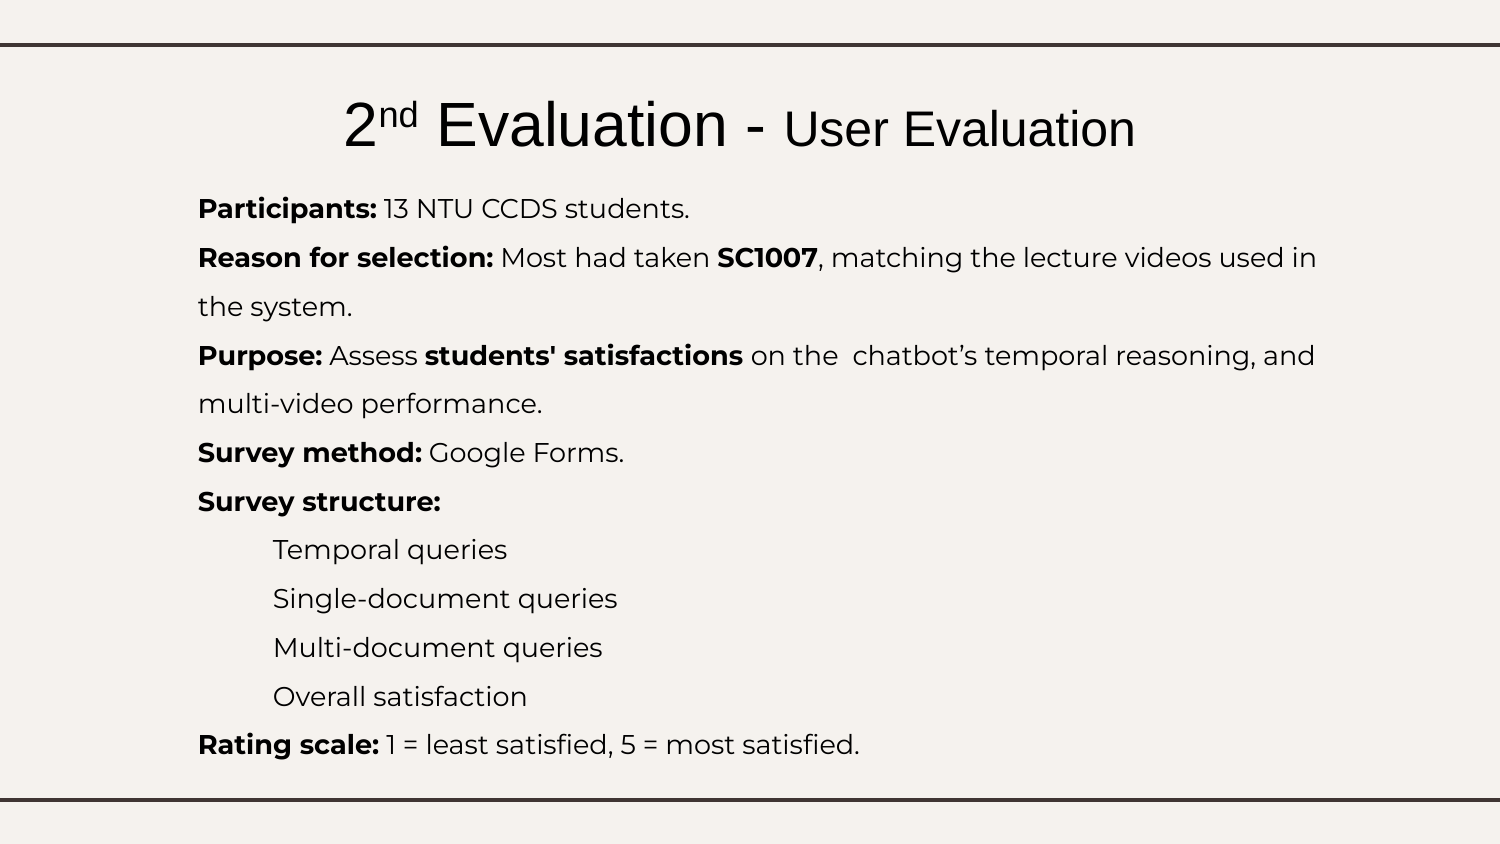

# 2nd Evaluation - User Evaluation
Participants: 13 NTU CCDS students.
Reason for selection: Most had taken SC1007, matching the lecture videos used in the system.
Purpose: Assess students' satisfactions on the  chatbot’s temporal reasoning, and multi-video performance.
Survey method: Google Forms.
Survey structure:
Temporal queries
Single-document queries
Multi-document queries
Overall satisfaction
Rating scale: 1 = least satisfied, 5 = most satisfied.